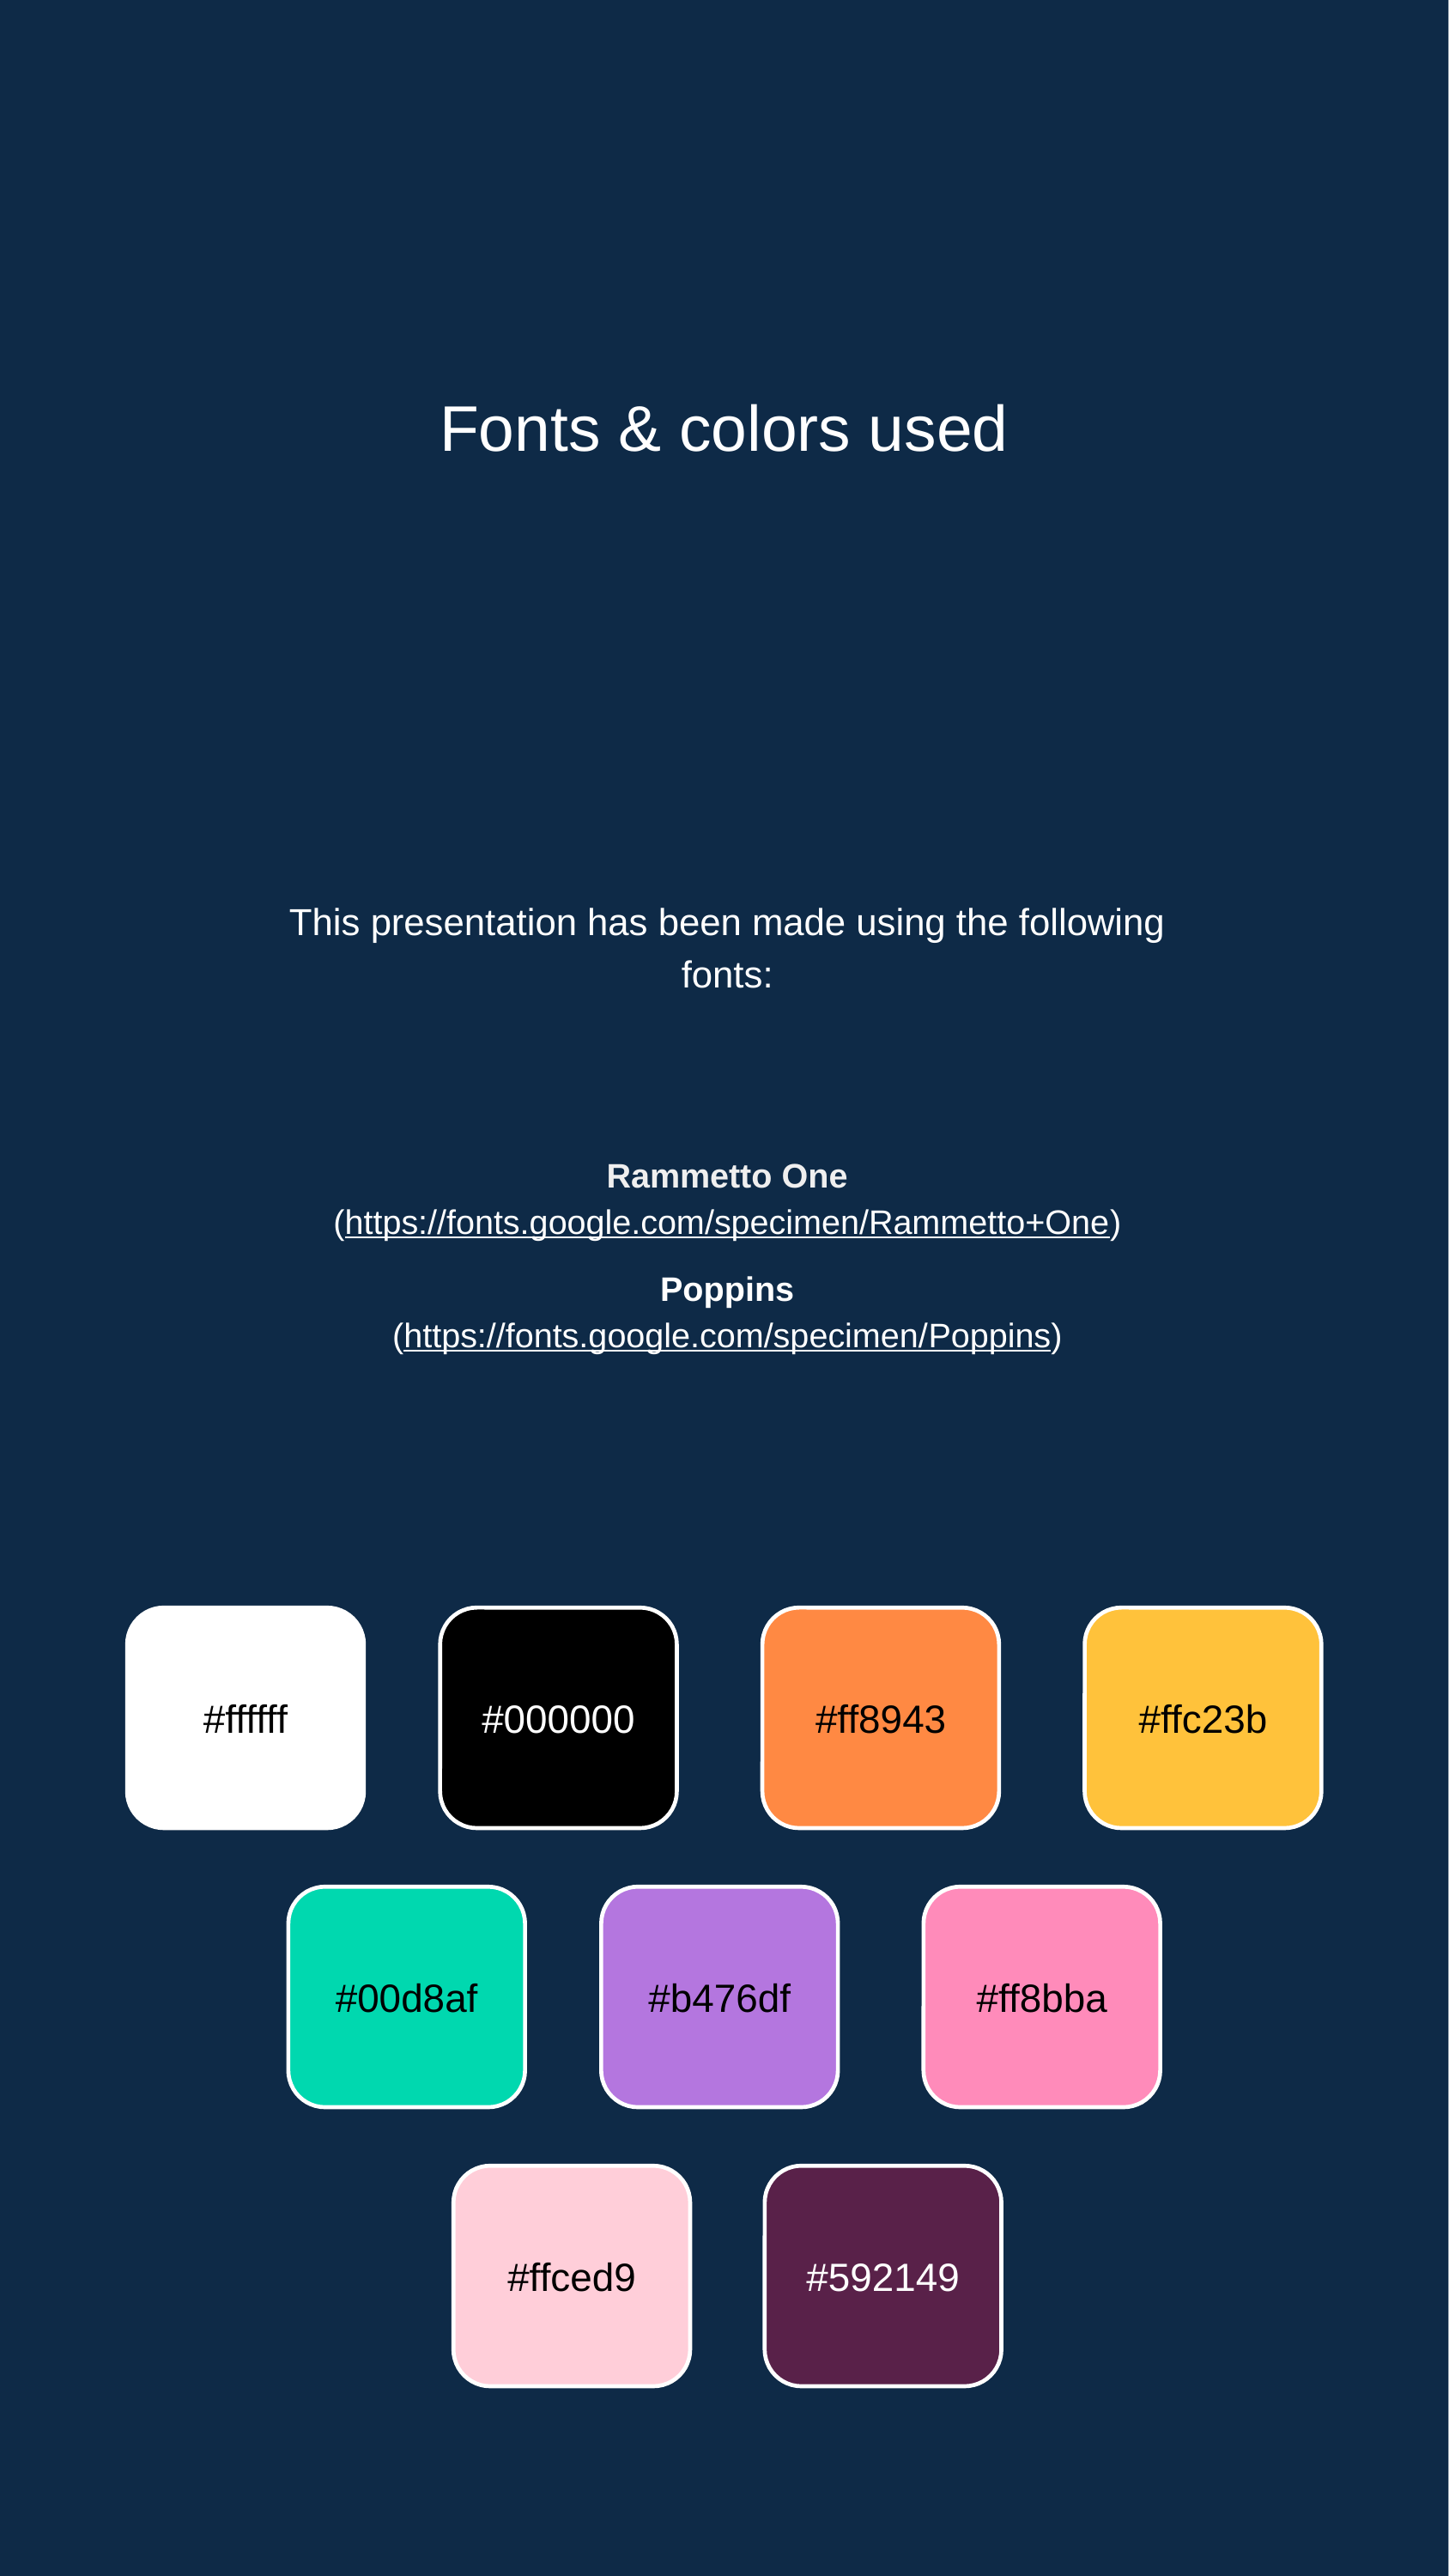

Fonts & colors used
This presentation has been made using the following fonts:

Rammetto One
(https://fonts.google.com/specimen/Rammetto+One)

Poppins
(https://fonts.google.com/specimen/Poppins)

#ffffff
#000000
#ff8943
#ffc23b

#00d8af
#b476df
#ff8bba

#ffced9
#592149